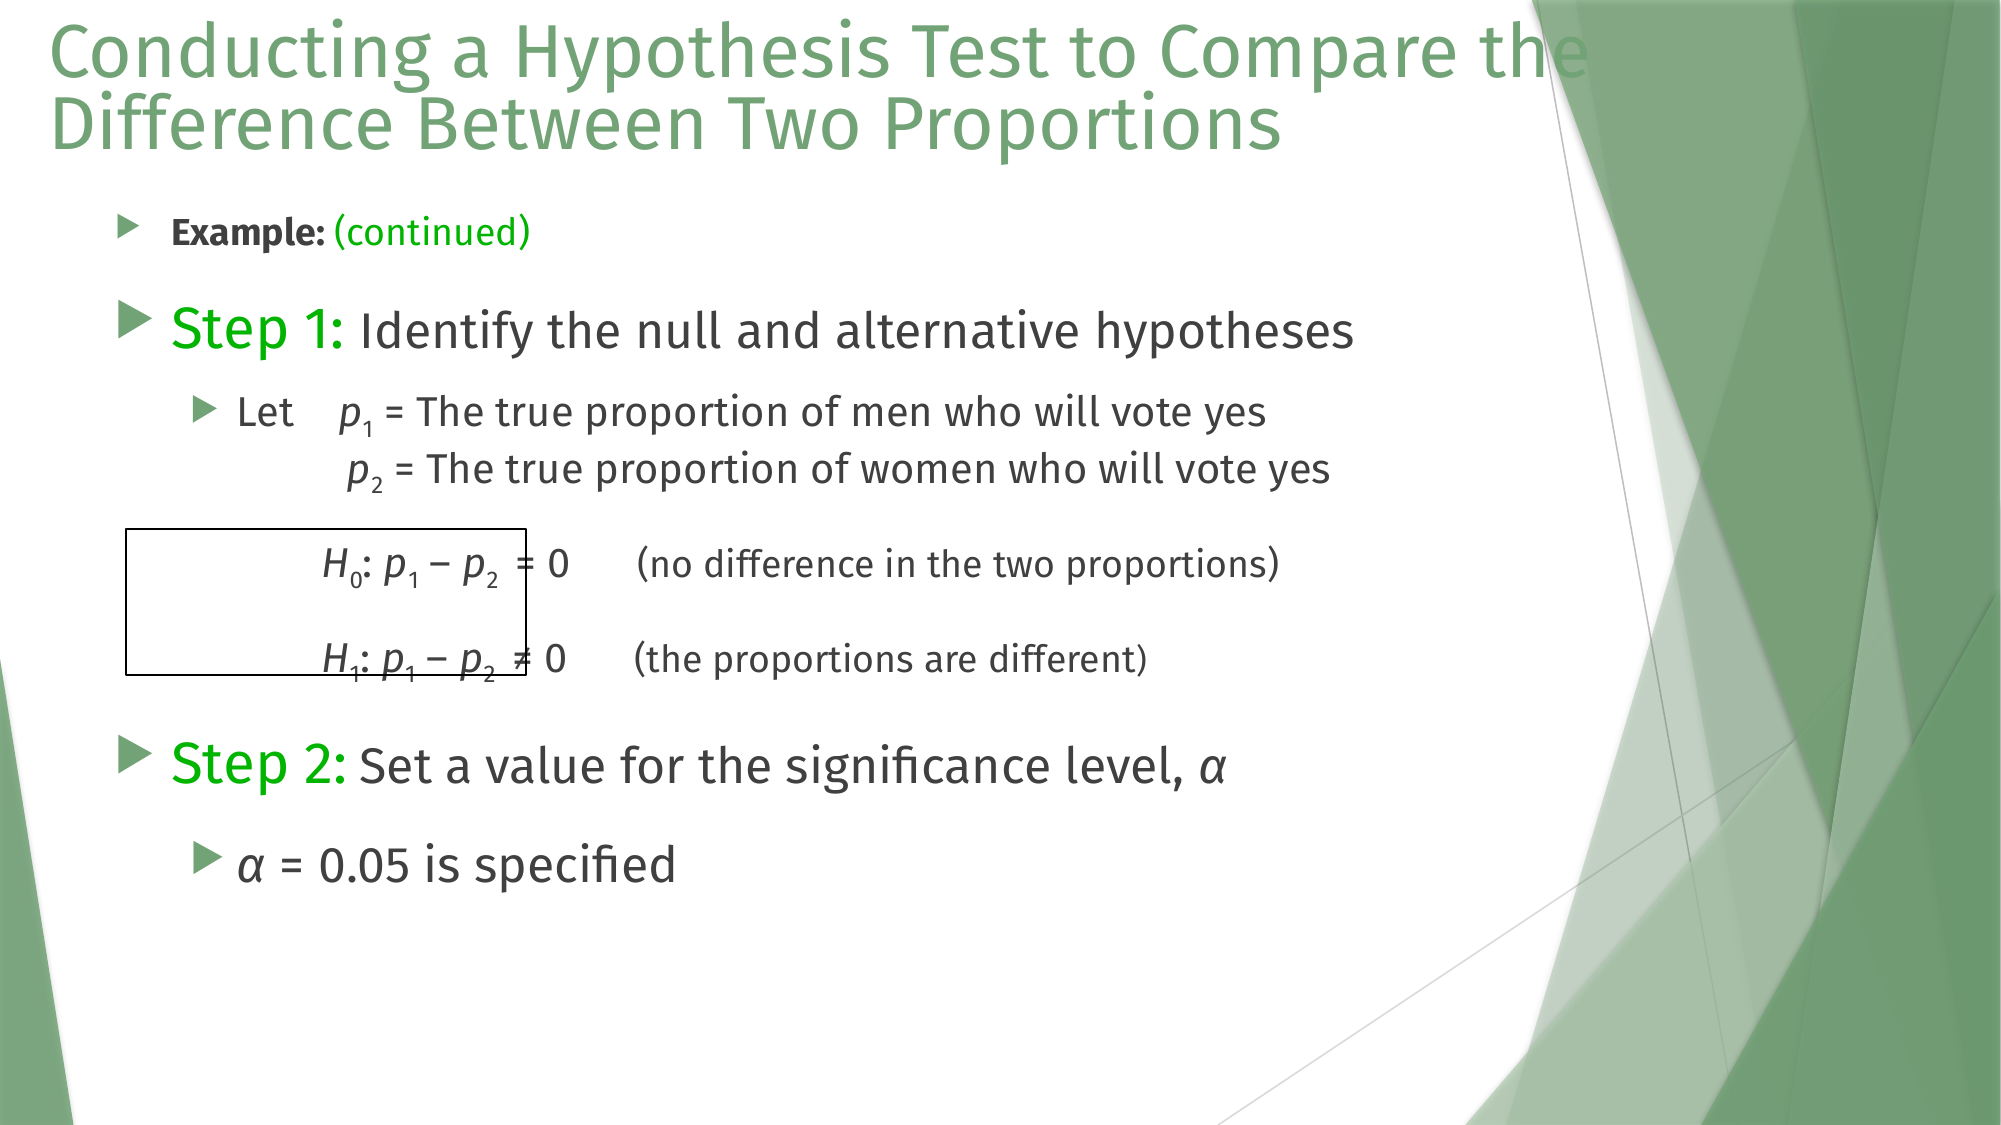

# Conducting a Hypothesis Test to Compare the Difference Between Two Proportions
Example: (continued)
Step 1: Identify the null and alternative hypotheses

Let    p1 = The true proportion of men who will vote yes
 	          p2 = The true proportion of women who will vote yes
		H0: p1 – p2  = 0      (no difference in the two proportions)
		H1: p1 – p2  ≠ 0      (the proportions are different)
Step 2: Set a value for the significance level, α
α = 0.05 is specified